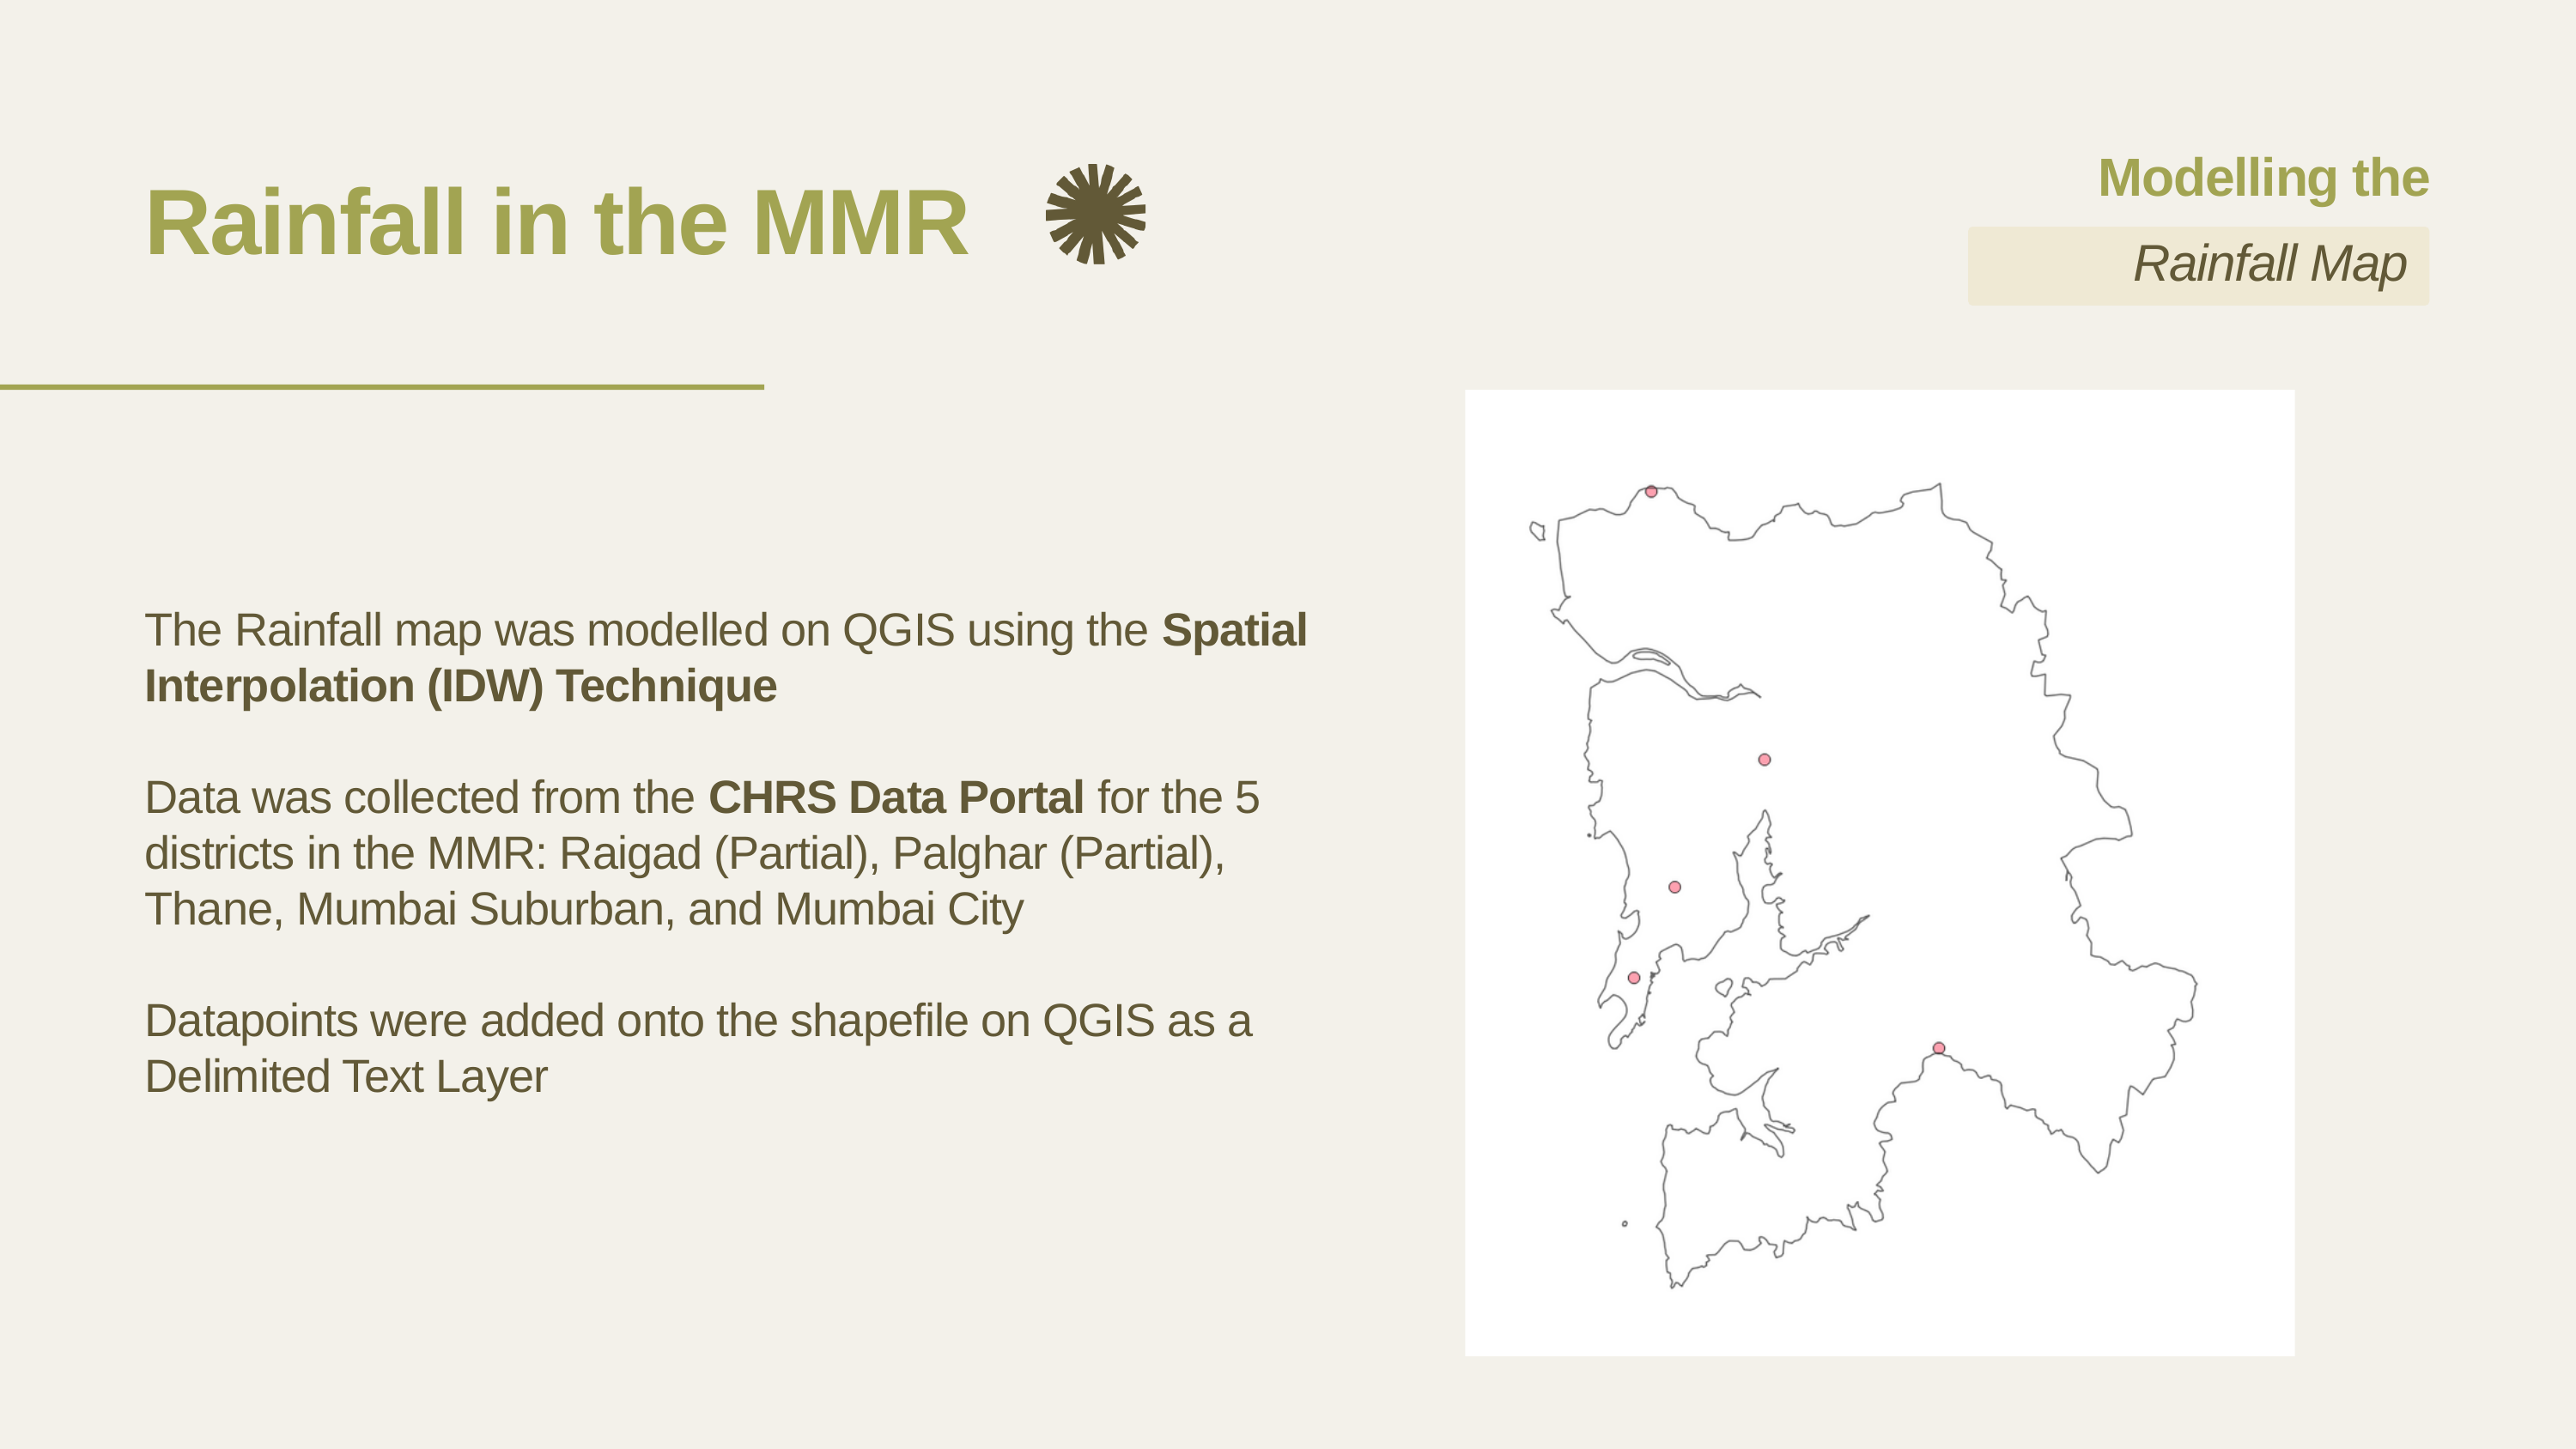

Modelling the

Rainfall in the MMR

Rainfall Map

The Rainfall map was modelled on QGIS using the Spatial Interpolation (IDW) Technique

Data was collected from the CHRS Data Portal for the 5 districts in the MMR: Raigad (Partial), Palghar (Partial), Thane, Mumbai Suburban, and Mumbai City

Datapoints were added onto the shapefile on QGIS as a Delimited Text Layer